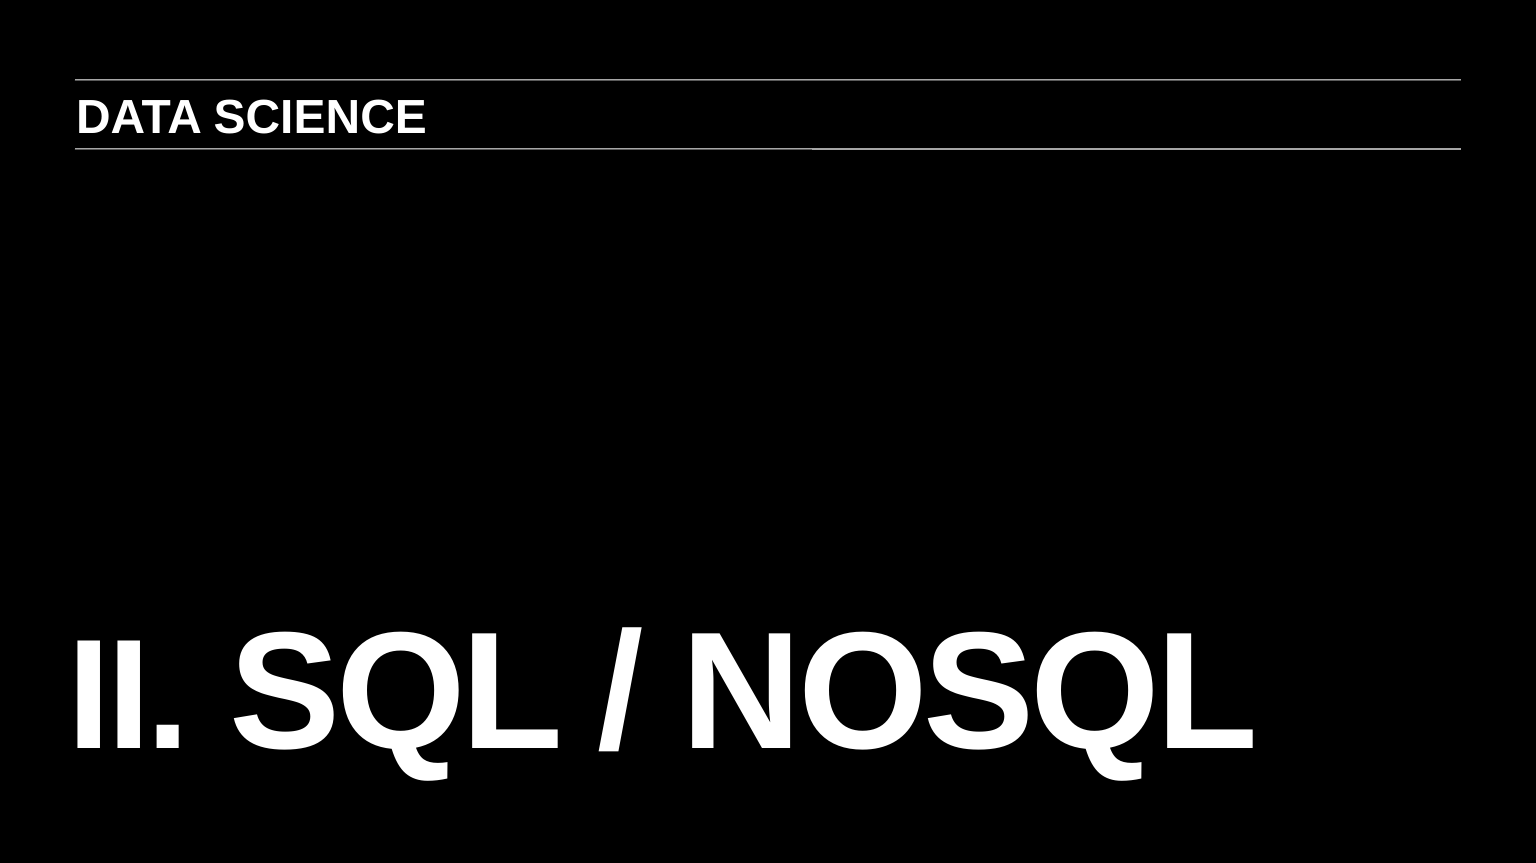

DATA SCIENCE
# II. SQL / Nosql